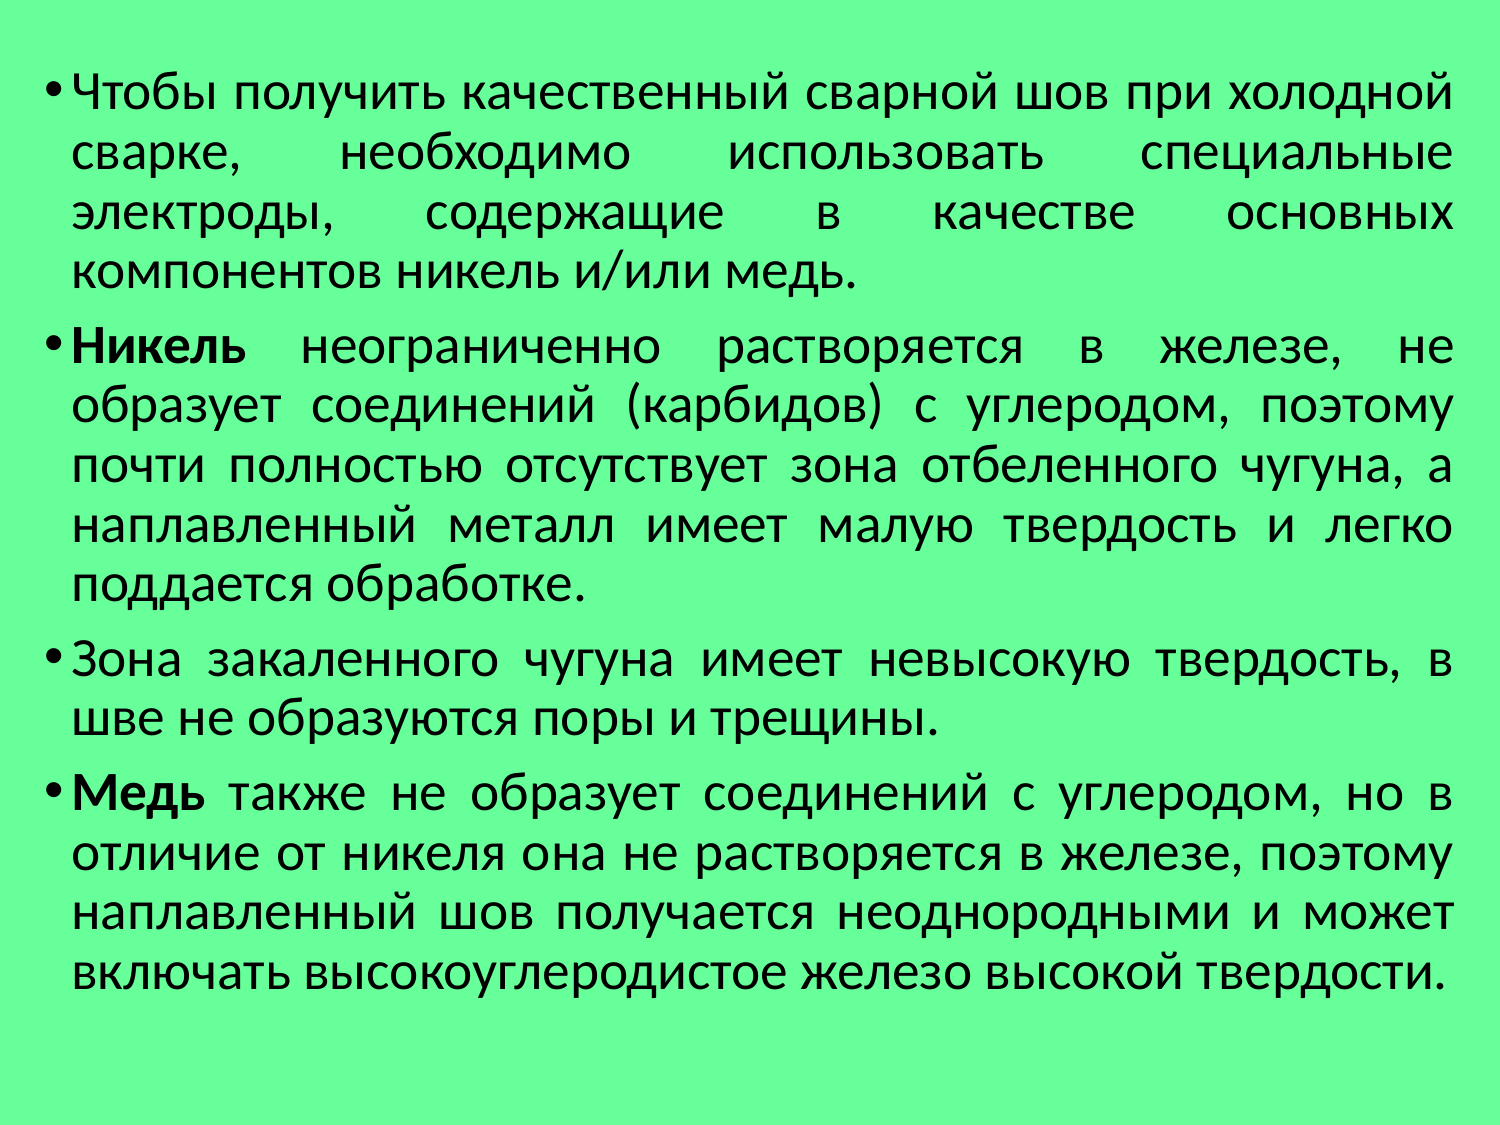

Чтобы получить качественный сварной шов при холодной сварке, необходимо использовать специальные электроды, содержащие в качестве основных компонентов никель и/или медь.
Никель неограниченно растворяется в железе, не образует соединений (карбидов) с углеродом, поэтому почти полностью отсутствует зона отбеленного чугуна, а наплавленный металл имеет малую твердость и легко поддается обработке.
Зона закаленного чугуна имеет невысокую твердость, в шве не образуются поры и трещины.
Медь также не образует соединений с углеродом, но в отличие от никеля она не растворяется в железе, поэтому наплавленный шов получается неоднородными и может включать высокоуглеродистое железо высокой твердости.